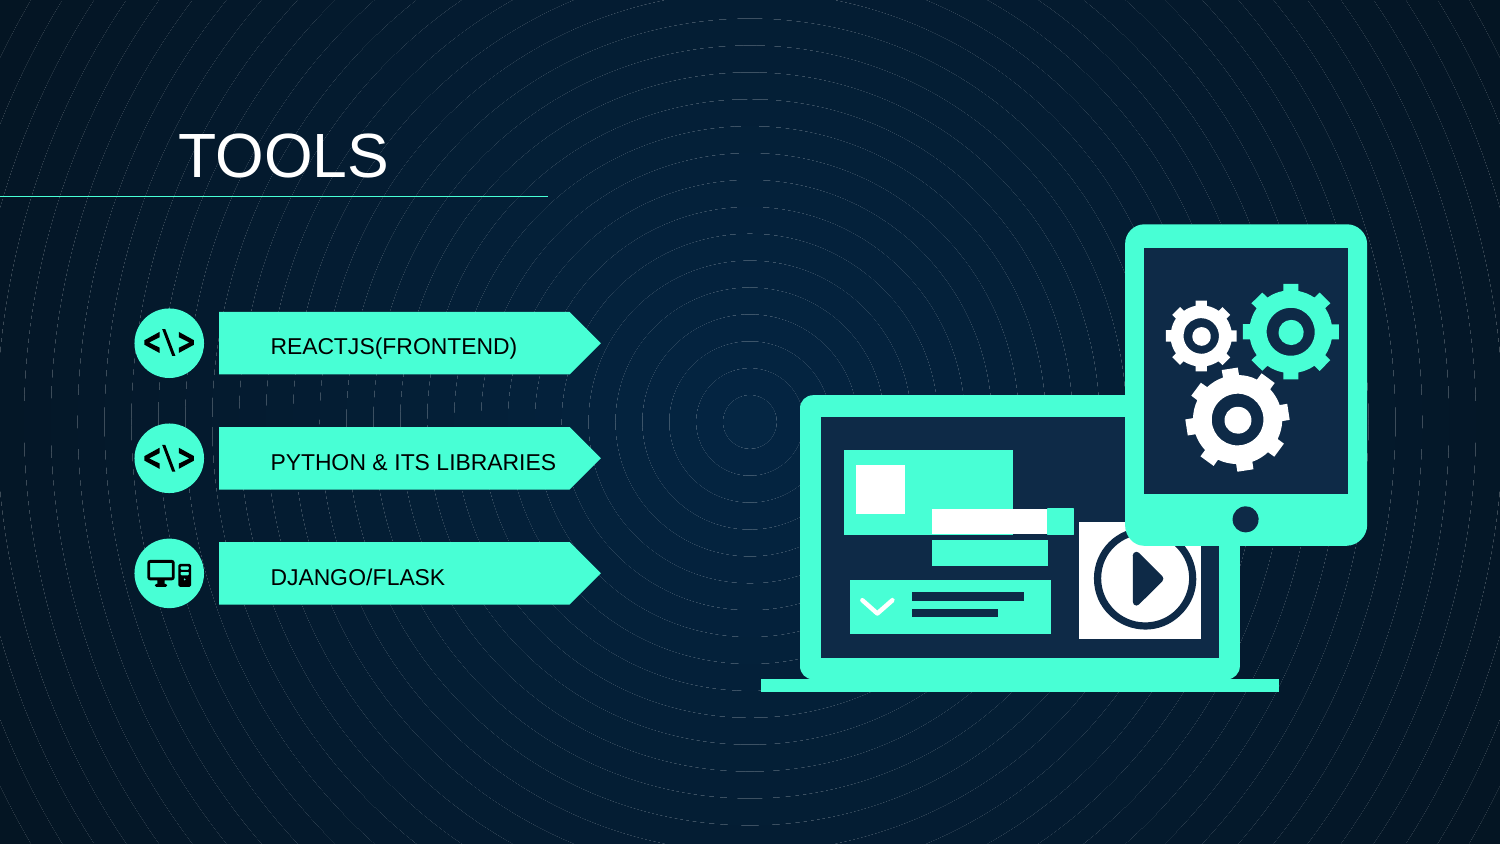

TOOLS

# REACTJS(FRONTEND)

PYTHON & ITS LIBRARIES

DJANGO/FLASK